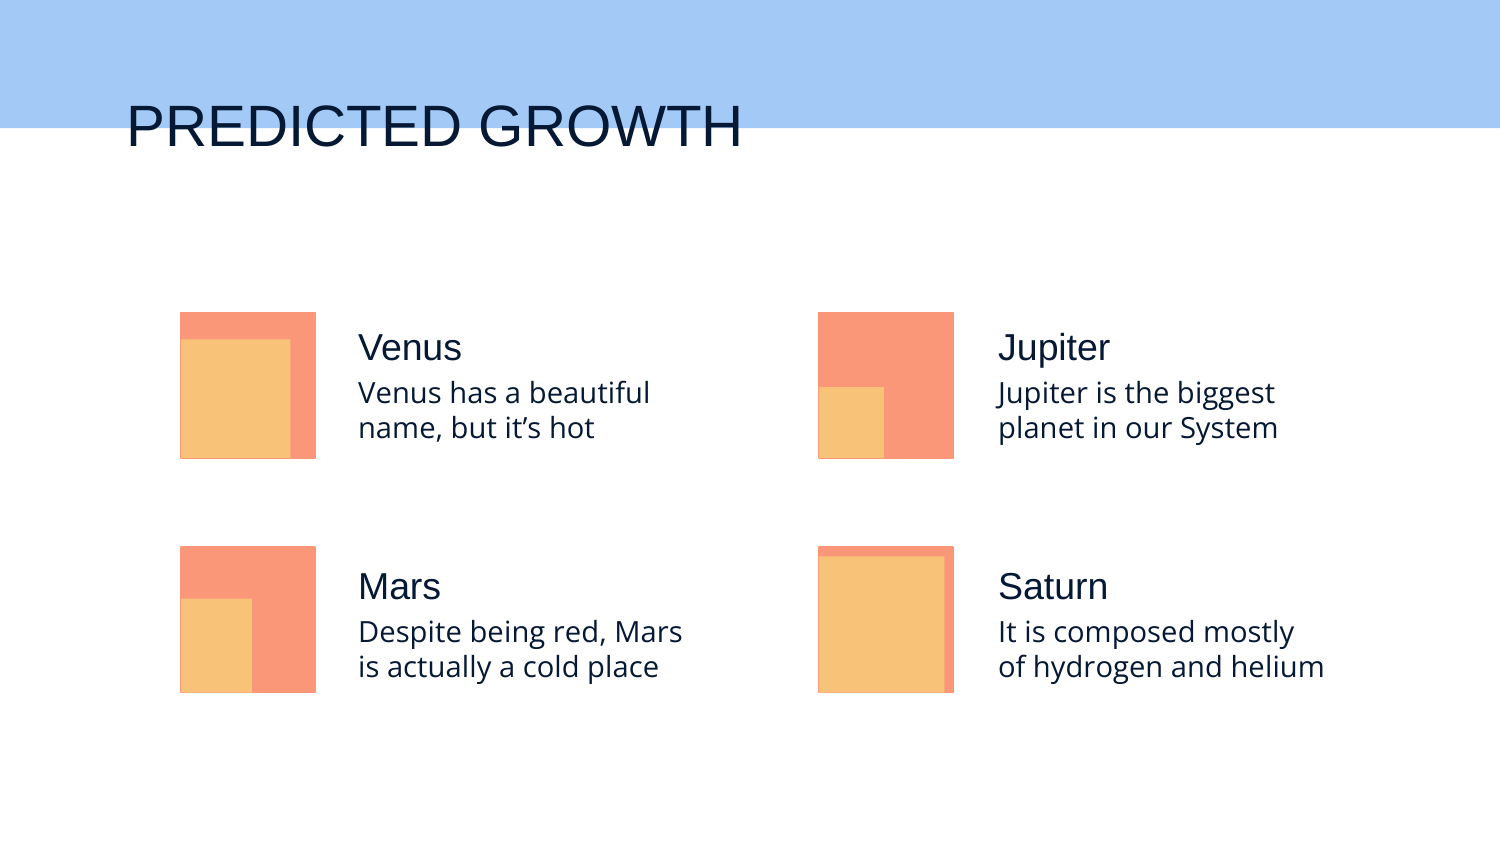

# PREDICTED GROWTH
Venus
Jupiter

Venus has a beautiful name, but it’s hot

Jupiter is the biggest planet in our System

Mars
Saturn

Despite being red, Mars is actually a cold place

It is composed mostly of hydrogen and helium